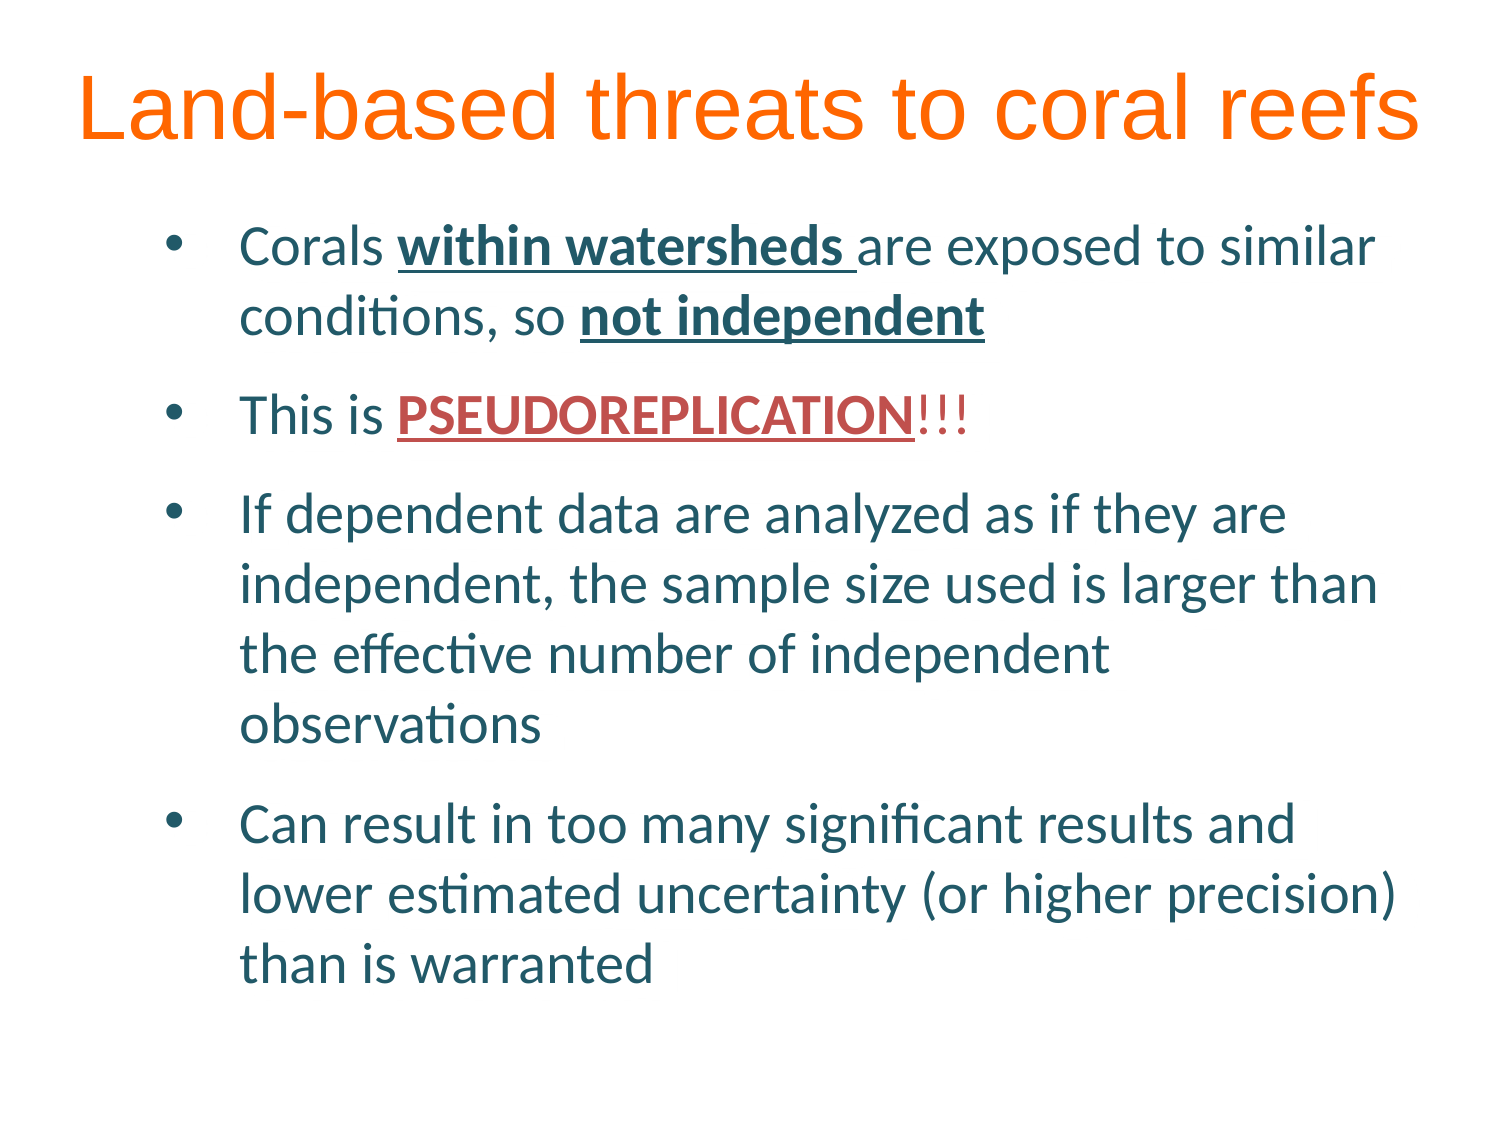

Land-based threats to coral reefs
Corals within watersheds are exposed to similar conditions, so not independent
This is PSEUDOREPLICATION!!!
If dependent data are analyzed as if they are independent, the sample size used is larger than the effective number of independent observations
Can result in too many significant results and lower estimated uncertainty (or higher precision) than is warranted